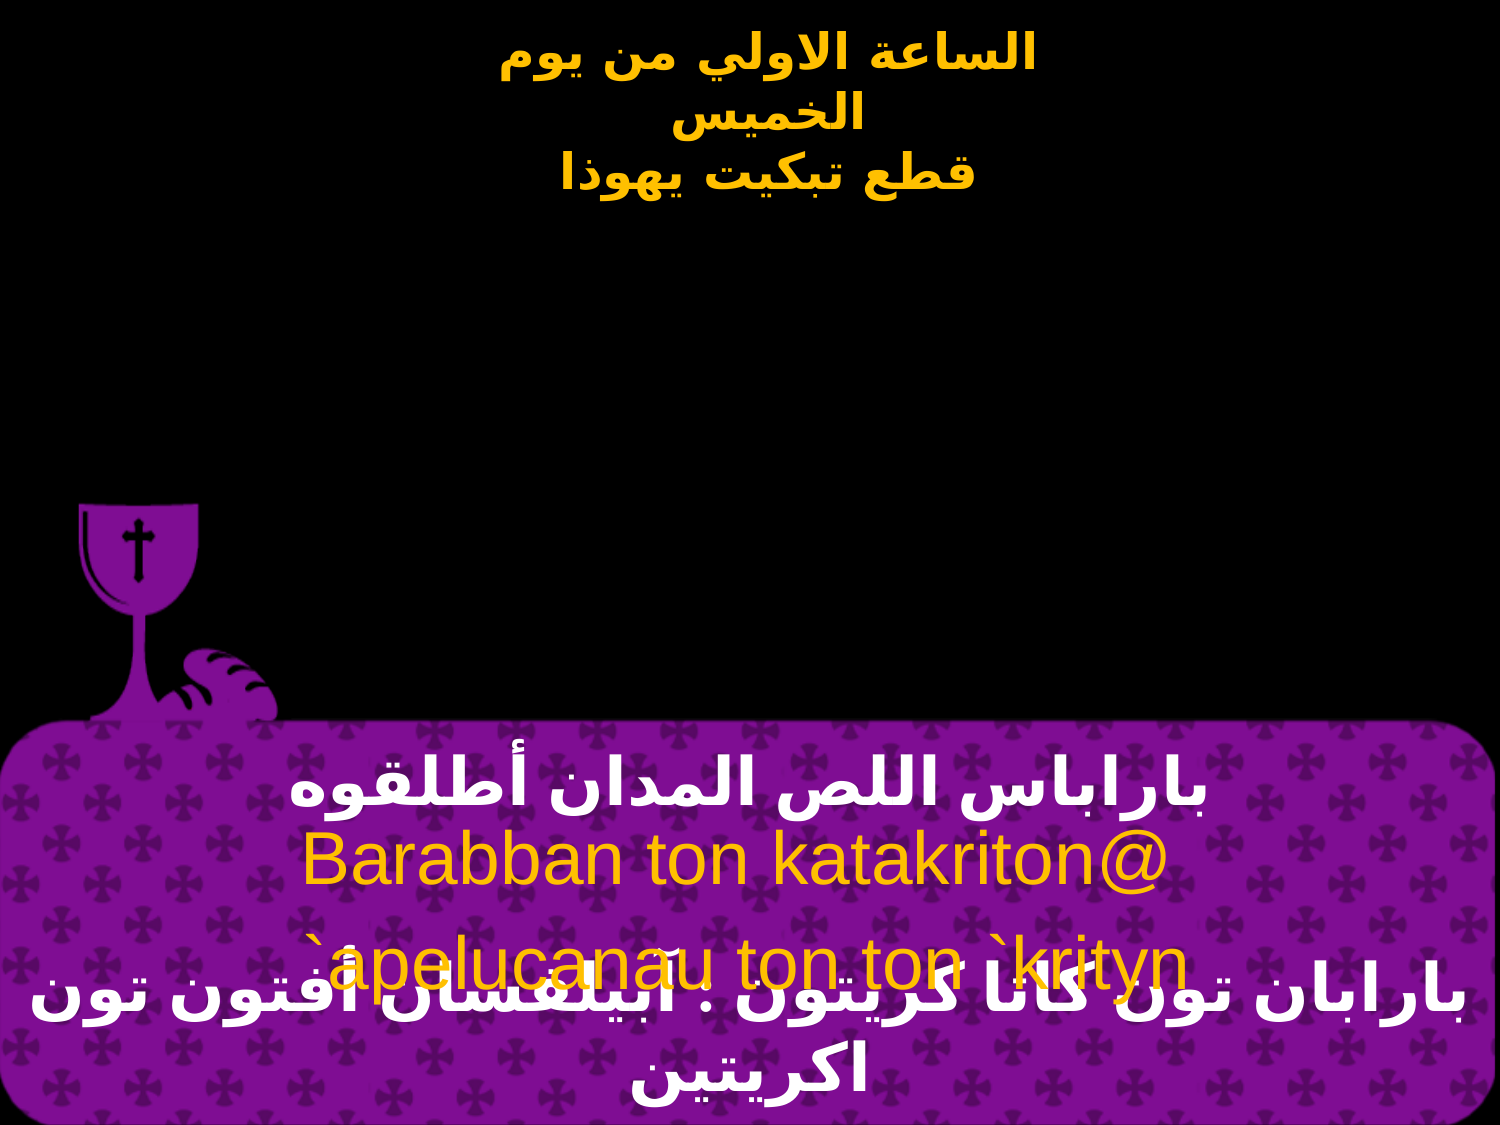

# باراباس اللص المدان أطلقوه
Barabban ton katakriton@
`apelucanau ton ton `krityn
بارابان تون كاتا كريتون : آبيلفسان أفتون تون اكريتين